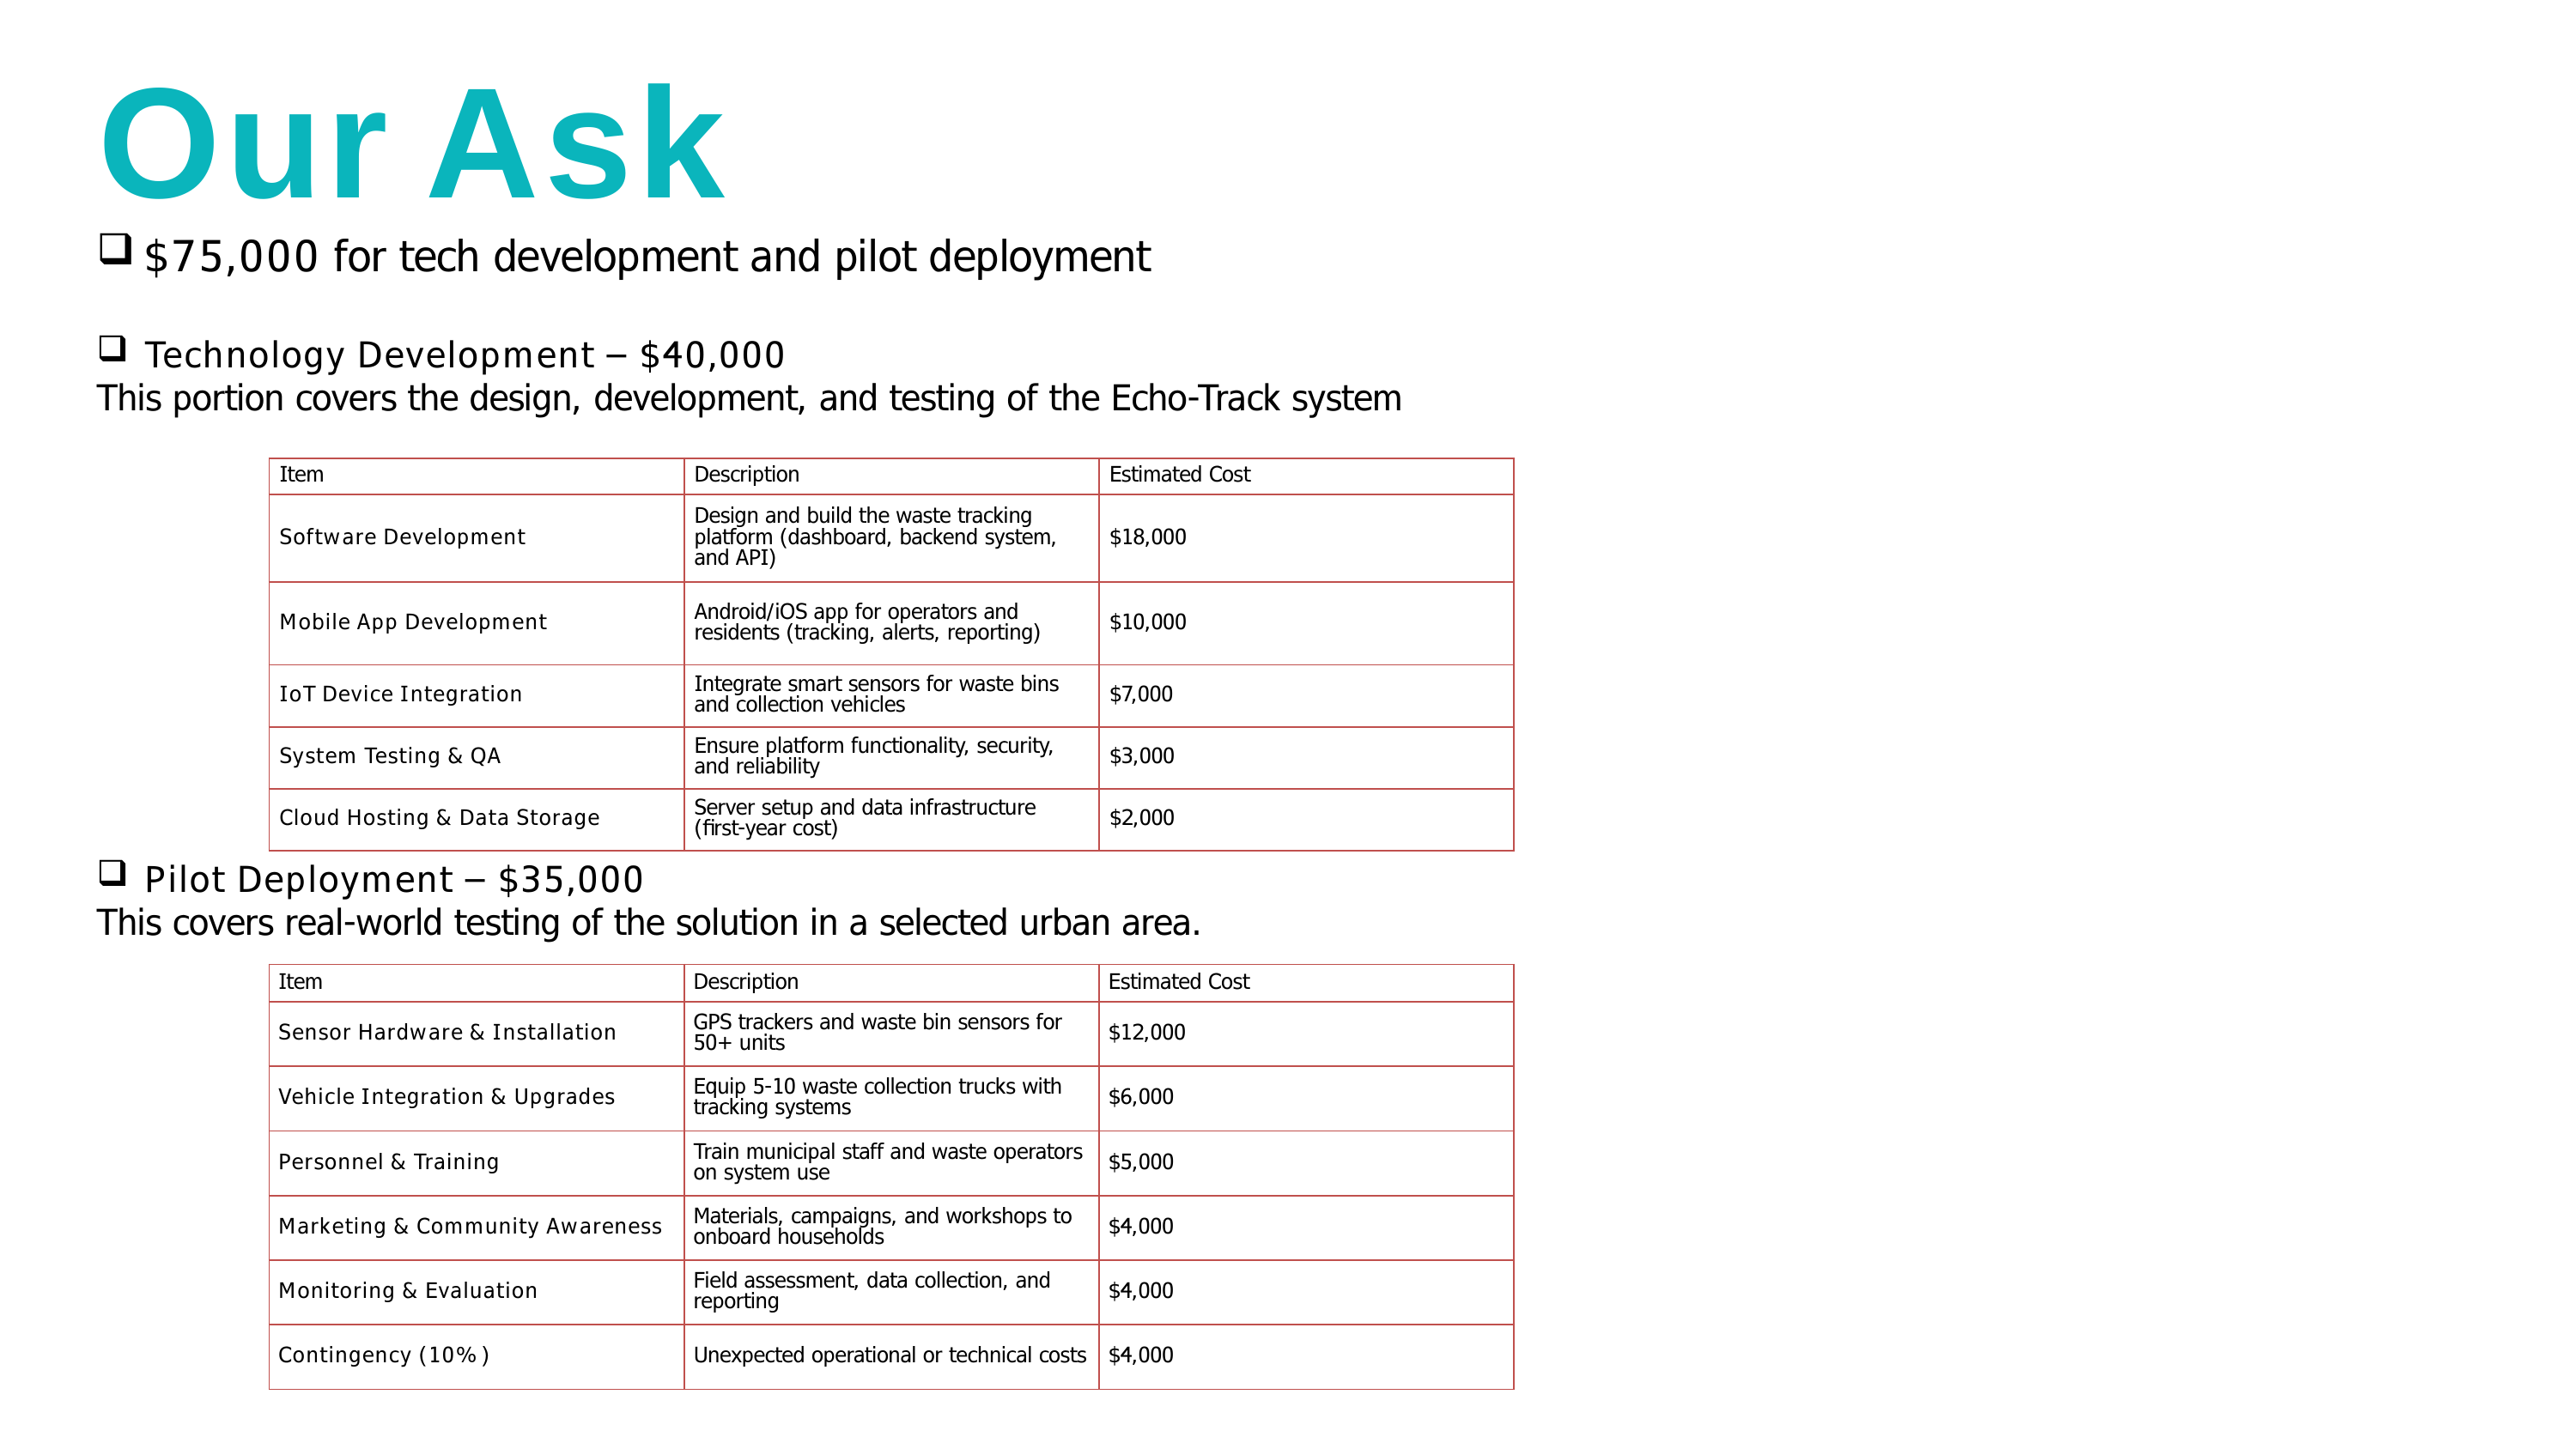

# Our Ask
$75,000 for tech development and pilot deployment

Technology Development – $40,000
This portion covers the design, development, and testing of the Echo-Track system

Pilot Deployment – $35,000
This covers real-world testing of the solution in a selected urban area.

| Item | Description | Estimated Cost |
| --- | --- | --- |
| Software Development | Design and build the waste tracking platform (dashboard, backend system, and API) | $18,000 |
| Mobile App Development | Android/iOS app for operators and residents (tracking, alerts, reporting) | $10,000 |
| IoT Device Integration | Integrate smart sensors for waste bins and collection vehicles | $7,000 |
| System Testing & QA | Ensure platform functionality, security, and reliability | $3,000 |
| Cloud Hosting & Data Storage | Server setup and data infrastructure (first-year cost) | $2,000 |
| Item | Description | Estimated Cost |
| --- | --- | --- |
| Sensor Hardware & Installation | GPS trackers and waste bin sensors for 50+ units | $12,000 |
| Vehicle Integration & Upgrades | Equip 5-10 waste collection trucks with tracking systems | $6,000 |
| Personnel & Training | Train municipal staff and waste operators on system use | $5,000 |
| Marketing & Community Awareness | Materials, campaigns, and workshops to onboard households | $4,000 |
| Monitoring & Evaluation | Field assessment, data collection, and reporting | $4,000 |
| Contingency (10%) | Unexpected operational or technical costs | $4,000 |